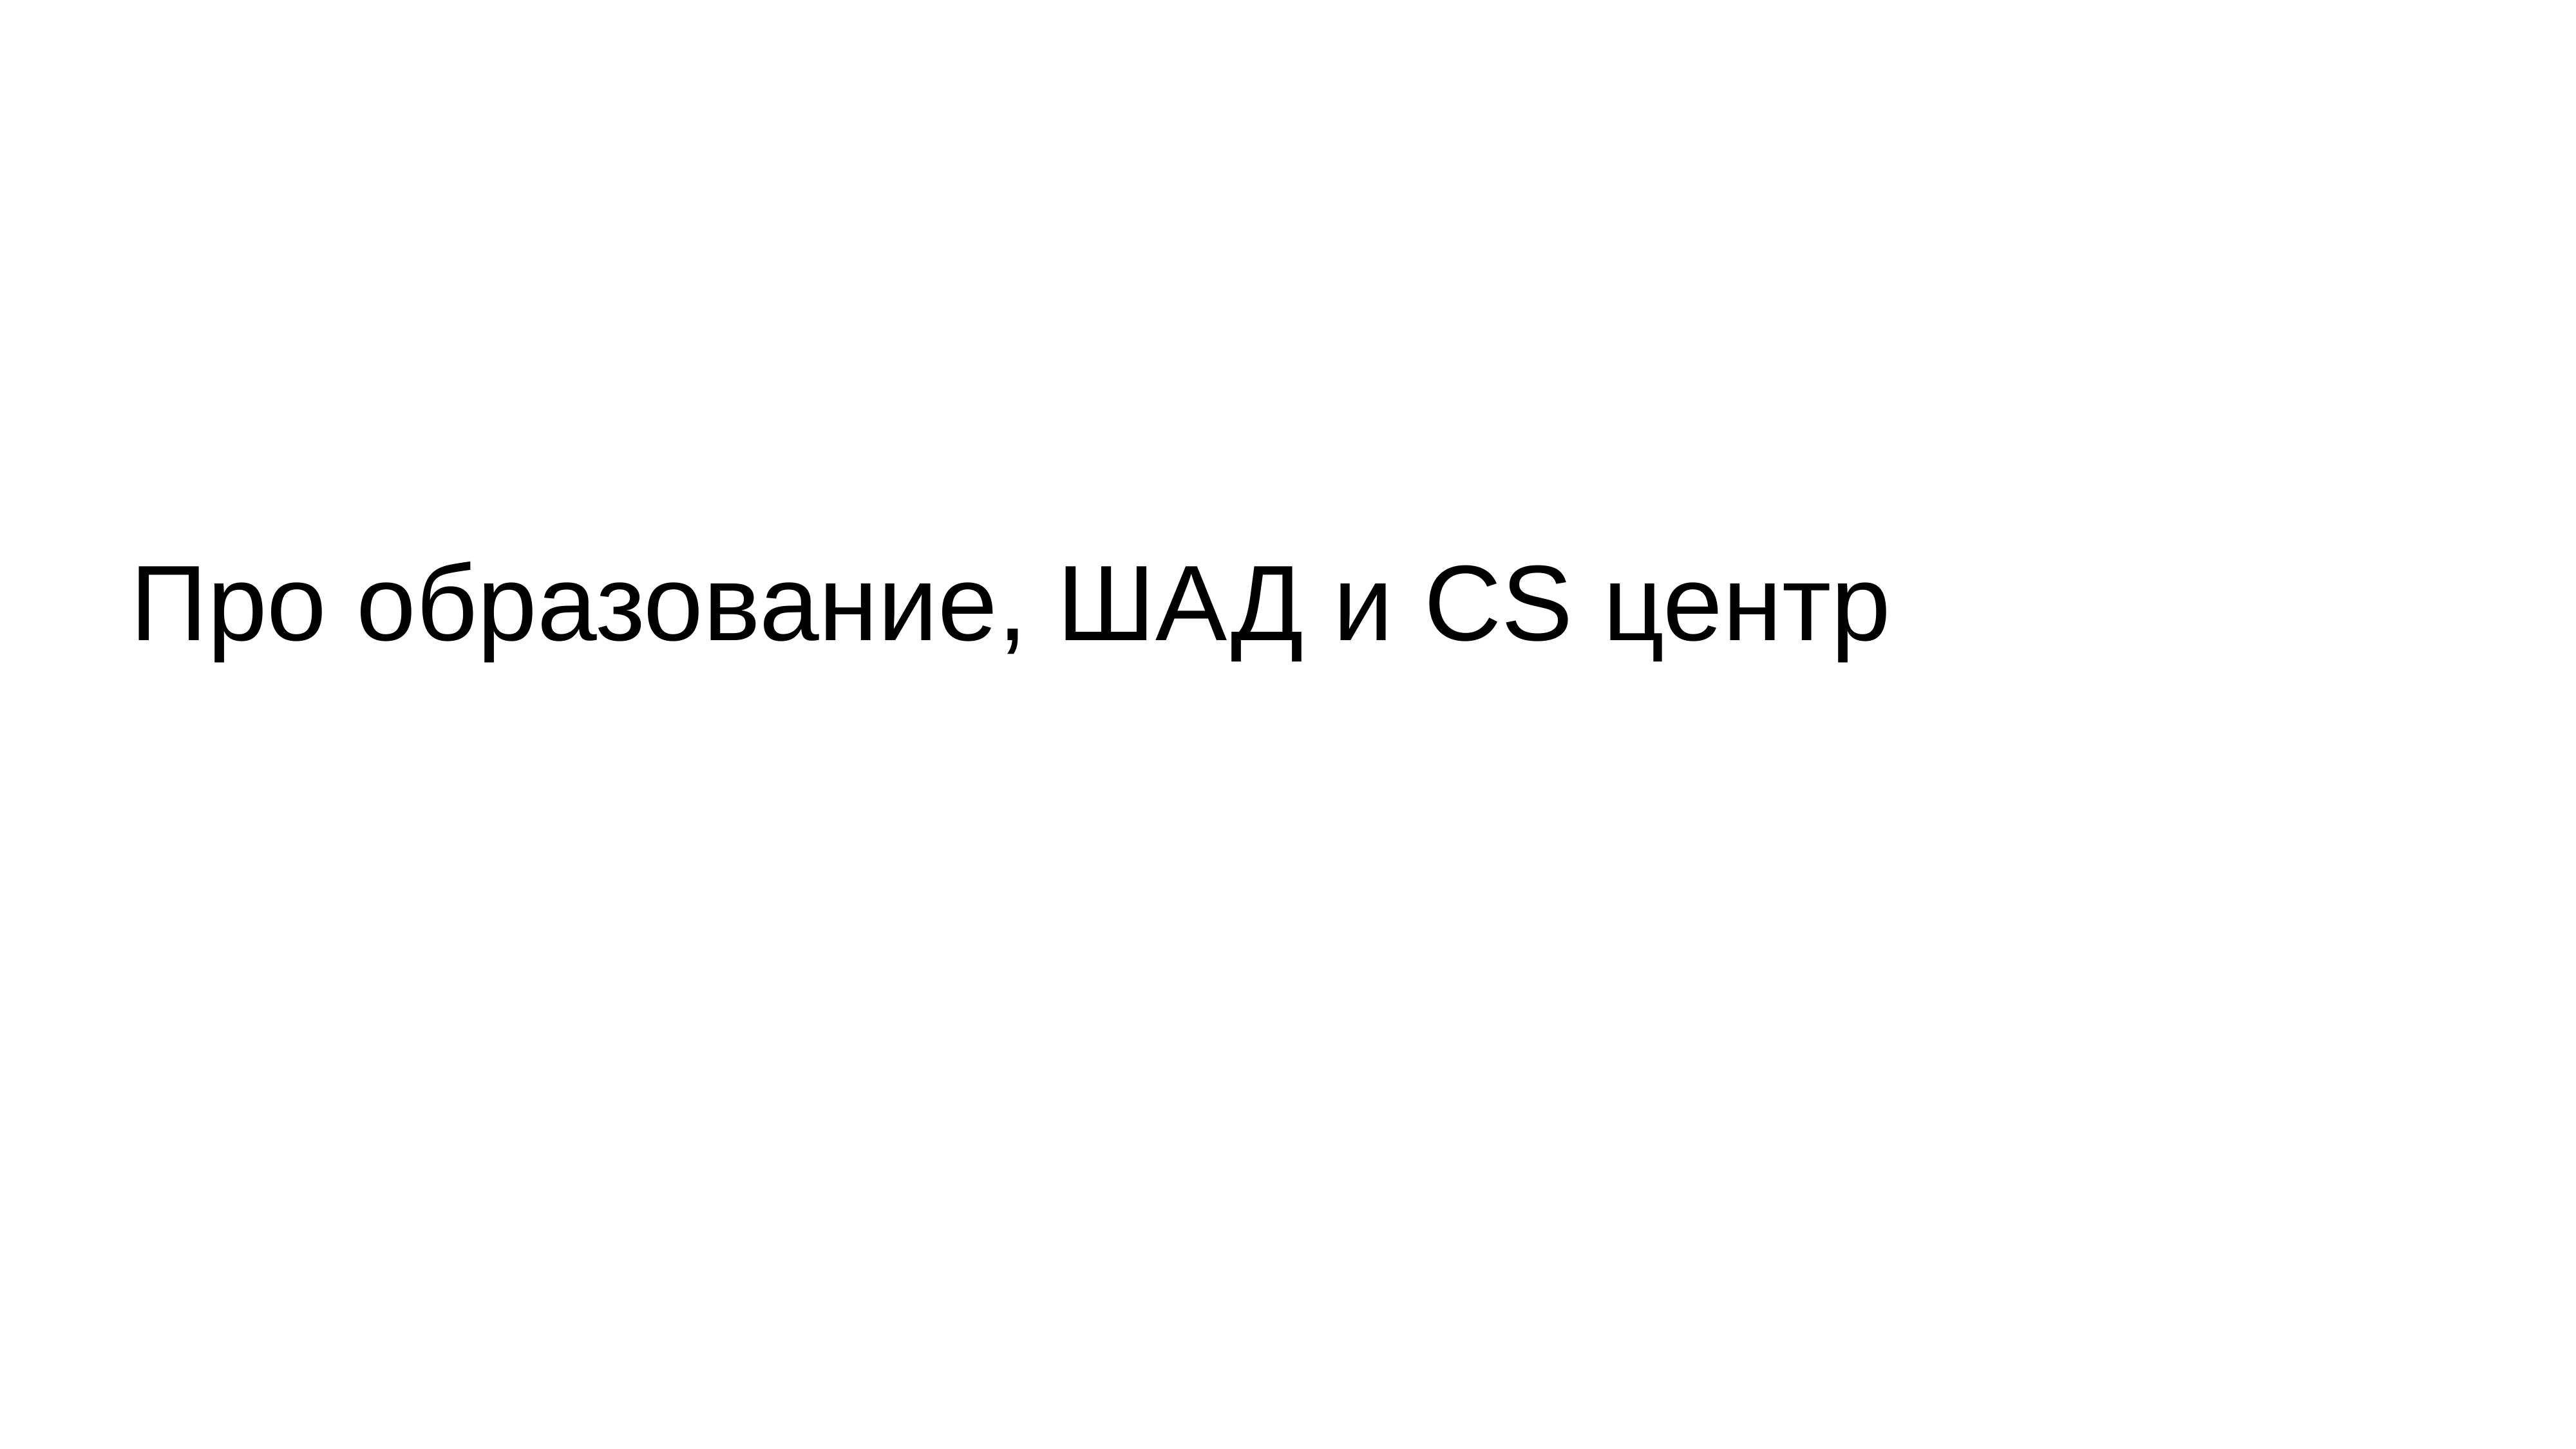

# Про образование, ШАД и CS центр